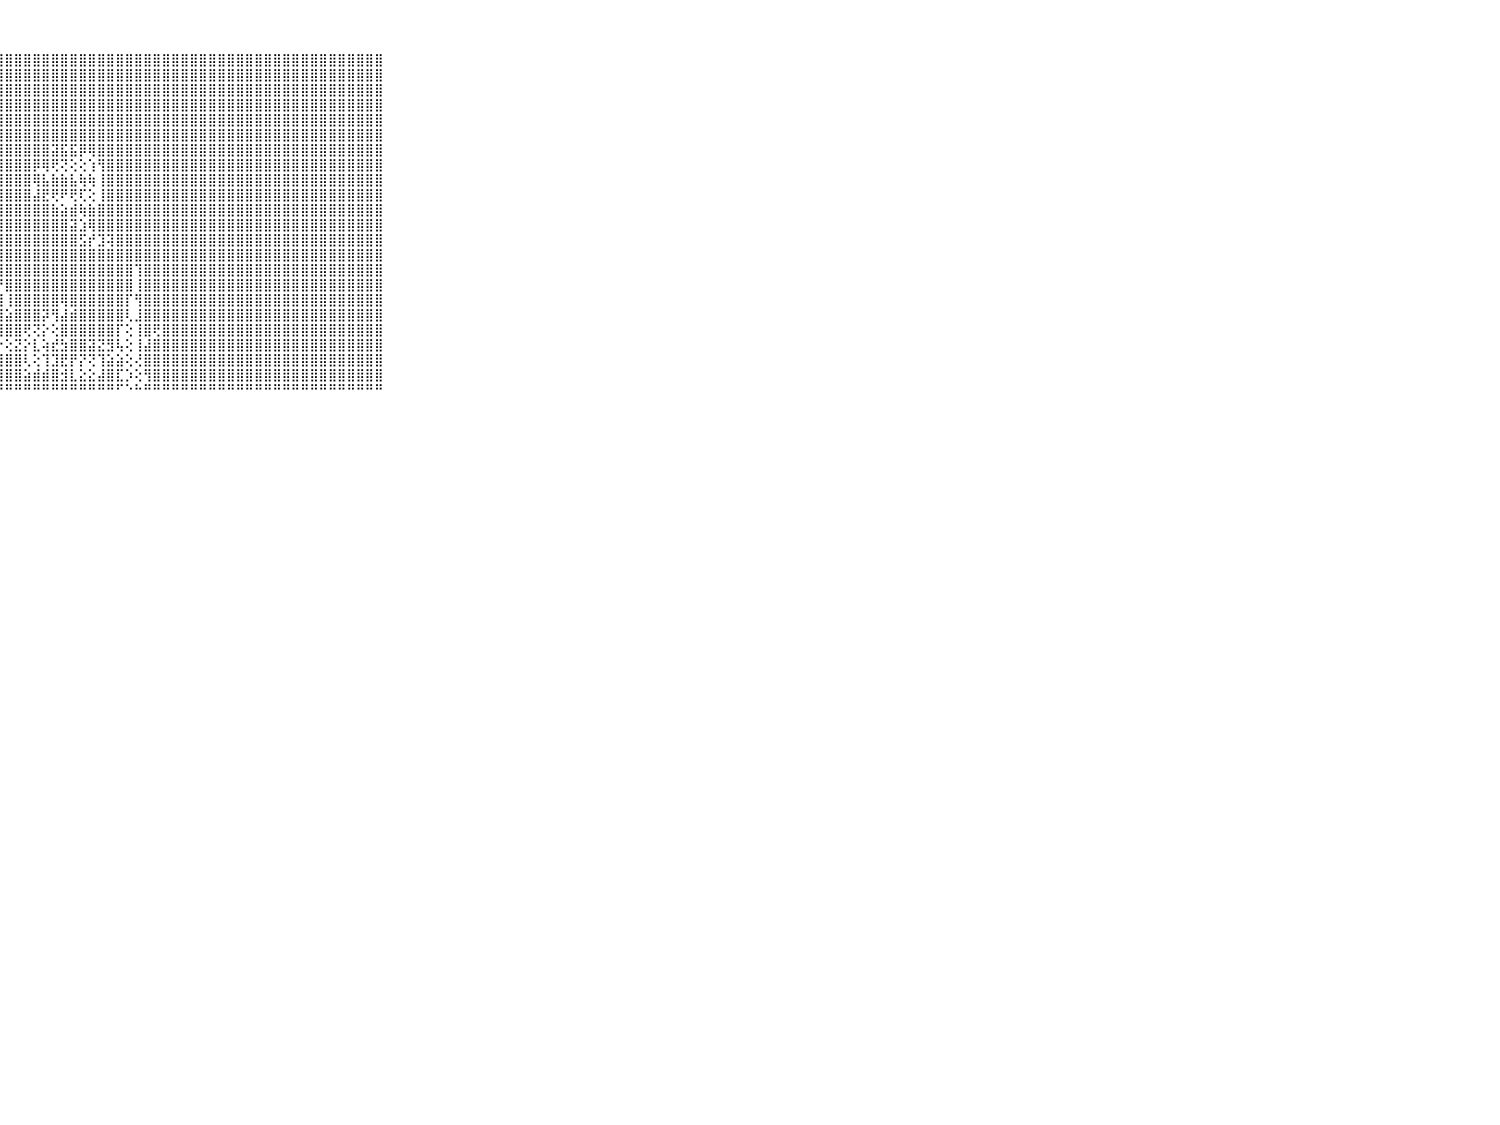

⠀⠀⠀⠀⠀⠀⠀⠀⠀⠀⠀⣿⣿⣿⣿⣿⣿⣿⣿⣿⣿⣿⣿⣿⣿⣿⣿⣿⣿⣿⣿⣿⣿⣿⣿⣿⣿⣿⣿⣿⣿⣿⣿⣿⣿⣿⣿⣿⣿⣿⣿⣿⣿⣿⣿⣿⣿⣿⣿⣿⣿⣿⣿⣿⣿⣿⣿⣿⣿⠀⠀⠀⠀⠀⠀⠀⠀⠀⠀⠀⠀
⠀⠀⠀⠀⠀⠀⠀⠀⠀⠀⠀⣿⣿⣿⣿⣿⣿⣿⣿⣿⣿⣿⣿⣿⣿⣿⣿⣿⣿⣿⣿⣿⣿⣿⣿⣿⣿⣿⣿⣿⣿⣿⣿⣿⣿⣿⣿⣿⣿⣿⣿⣿⣿⣿⣿⣿⣿⣿⣿⣿⣿⣿⣿⣿⣿⣿⣿⣿⣿⠀⠀⠀⠀⠀⠀⠀⠀⠀⠀⠀⠀
⠀⠀⠀⠀⠀⠀⠀⠀⠀⠀⠀⣿⣿⣿⣿⣿⣿⣿⣿⣿⣿⣿⣿⣿⣿⣿⣿⣿⣿⣿⣿⣿⣿⣿⣿⣿⣿⣿⣿⣿⣿⣿⣿⣿⣿⣿⣿⣿⣿⣿⣿⣿⣿⣿⣿⣿⣿⣿⣿⣿⣿⣿⣿⣿⣿⣿⣿⣿⣿⠀⠀⠀⠀⠀⠀⠀⠀⠀⠀⠀⠀
⠀⠀⠀⠀⠀⠀⠀⠀⠀⠀⠀⣽⣿⣿⣿⣿⣿⣿⣿⣿⣿⣿⣿⣿⣿⣿⣿⣿⣿⣿⣿⣿⣿⣿⣿⣿⣿⣿⣿⣿⣿⣿⣿⣿⣿⣿⣿⣿⣿⣿⣿⣿⣿⣿⣿⣿⣿⣿⣿⣿⣿⣿⣿⣿⣿⣿⣿⣿⣿⠀⠀⠀⠀⠀⠀⠀⠀⠀⠀⠀⠀
⠀⠀⠀⠀⠀⠀⠀⠀⠀⠀⠀⢺⣿⣿⣿⣿⣿⣿⣿⣿⣿⣿⣿⣿⣿⣿⣿⣿⣿⣿⣿⣿⣿⣿⣿⣿⣿⣿⣿⣿⣿⣿⣿⣿⣿⣿⣿⣿⣿⣿⣿⣿⣿⣿⣿⣿⣿⣿⣿⣿⣿⣿⣿⣿⣿⣿⣿⣿⣿⠀⠀⠀⠀⠀⠀⠀⠀⠀⠀⠀⠀
⠀⠀⠀⠀⠀⠀⠀⠀⠀⠀⠀⢺⣿⣿⣿⣿⣿⣿⣿⣿⣿⣿⣿⣿⣿⣿⣿⣿⣿⣿⣿⣿⣿⣿⣿⣿⣿⣿⣿⣿⣿⣿⣿⣿⣿⣿⣿⣿⣿⣿⣿⣿⣿⣿⣿⣿⣿⣿⣿⣿⣿⣿⣿⣿⣿⣿⣿⣿⣿⠀⠀⠀⠀⠀⠀⠀⠀⠀⠀⠀⠀
⠀⠀⠀⠀⠀⠀⠀⠀⠀⠀⠀⢸⣿⣿⣿⣿⣿⣿⣿⣿⣿⣿⣿⣿⣿⣿⣿⣿⣿⣿⣿⣿⣿⣽⣯⣯⡿⢿⣿⣿⣿⣿⣿⣿⣿⣿⣿⣿⣿⣿⣿⣿⣿⣿⣿⣿⣿⣿⣿⣿⣿⣿⣿⣿⣿⣿⣿⣿⣿⠀⠀⠀⠀⠀⠀⠀⠀⠀⠀⠀⠀
⠀⠀⠀⠀⠀⠀⠀⠀⠀⠀⠀⢸⣿⣿⣿⣿⣿⣿⣿⣿⣿⣿⣿⣿⣿⣿⣿⣿⣿⣿⣿⡿⢿⢟⢝⢕⢕⢱⢻⣿⣿⣿⣿⣿⣿⣿⣿⣿⣿⣿⣿⣿⣿⣿⣿⣿⣿⣿⣿⣿⣿⣿⣿⣿⣿⣿⣿⣿⣿⠀⠀⠀⠀⠀⠀⠀⠀⠀⠀⠀⠀
⠀⠀⠀⠀⠀⠀⠀⠀⠀⠀⠀⢸⣿⣿⣿⣿⣿⣿⣿⣿⣿⣿⣿⣿⣿⣿⣿⣿⣿⣿⣿⢿⣧⣷⣷⣧⢷⢷⢸⣿⣿⣿⣿⣿⣿⣿⣿⣿⣿⣿⣿⣿⣿⣿⣿⣿⣿⣿⣿⣿⣿⣿⣿⣿⣿⣿⣿⣿⣿⠀⠀⠀⠀⠀⠀⠀⠀⠀⠀⠀⠀
⠀⠀⠀⠀⠀⠀⠀⠀⠀⠀⠀⢸⣿⣿⣿⣿⣿⣿⣿⣿⣿⣿⣿⣿⣿⣿⣿⣿⣿⣿⣿⣼⣟⢟⠟⢟⢏⢕⢸⣿⣿⣿⣿⣿⣿⣿⣿⣿⣿⣿⣿⣿⣿⣿⣿⣿⣿⣿⣿⣿⣿⣿⣿⣿⣿⣿⣿⣿⣿⠀⠀⠀⠀⠀⠀⠀⠀⠀⠀⠀⠀
⠀⠀⠀⠀⠀⠀⠀⠀⠀⠀⠀⢸⣿⣿⣿⣿⣿⣿⣿⣿⣿⣿⣿⣿⣿⣿⣿⣿⣿⣿⣿⣿⣿⣷⣵⣾⢷⣷⣿⣿⣿⣿⣿⣿⣿⣿⣿⣿⣿⣿⣿⣿⣿⣿⣿⣿⣿⣿⣿⣿⣿⣿⣿⣿⣿⣿⣿⣿⣿⠀⠀⠀⠀⠀⠀⠀⠀⠀⠀⠀⠀
⠀⠀⠀⠀⠀⠀⠀⠀⠀⠀⠀⢸⣿⣿⣿⣿⣿⣿⣿⣿⣿⣿⣿⣿⣿⣿⣿⣿⣿⣿⣿⣿⣿⣿⣿⣽⣱⢿⣿⣿⣿⣿⣿⣿⣿⣿⣿⣿⣿⣿⣿⣿⣿⣿⣿⣿⣿⣿⣿⣿⣿⣿⣿⣿⣿⣿⣿⣿⣿⠀⠀⠀⠀⠀⠀⠀⠀⠀⠀⠀⠀
⠀⠀⠀⠀⠀⠀⠀⠀⠀⠀⠀⢸⣿⣿⣿⣿⣿⣿⣿⣿⣿⣿⣿⣿⣿⣿⣿⣿⣿⣿⣿⣿⣿⣿⣿⣿⣫⡞⣹⢽⣿⣿⣿⣿⣿⣿⣿⣿⣿⣿⣿⣿⣿⣿⣿⣿⣿⣿⣿⣿⣿⣿⣿⣿⣿⣿⣿⣿⣿⠀⠀⠀⠀⠀⠀⠀⠀⠀⠀⠀⠀
⠀⠀⠀⠀⠀⠀⠀⠀⠀⠀⠀⢸⣿⣿⣿⣿⣿⣿⣿⣿⣿⣿⣿⣿⣿⣿⣿⣿⣿⣿⣿⣿⣿⣿⣿⣿⣿⣿⣿⣿⣿⣿⣿⣿⣿⣿⣿⣿⣿⣿⣿⣿⣿⣿⣿⣿⣿⣿⣿⣿⣿⣿⣿⣿⣿⣿⣿⣿⣿⠀⠀⠀⠀⠀⠀⠀⠀⠀⠀⠀⠀
⠀⠀⠀⠀⠀⠀⠀⠀⠀⠀⠀⢸⣿⣿⣿⣿⣿⣿⣿⣿⣿⣿⣿⣿⣿⣿⣿⣿⣿⣿⣿⣿⣿⣿⣿⣿⣿⣿⣿⣿⣿⣿⢹⣿⣿⣿⣿⣿⣿⣿⣿⣿⣿⣿⣿⣿⣿⣿⣿⣿⣿⣿⣿⣿⣿⣿⣿⣿⣿⠀⠀⠀⠀⠀⠀⠀⠀⠀⠀⠀⠀
⠀⠀⠀⠀⠀⠀⠀⠀⠀⠀⠀⢸⣿⣿⣿⣿⣿⣿⣿⣿⣿⣿⣿⣿⣿⣿⢷⡟⣿⣿⣿⣿⣿⣿⣿⣿⣿⣿⣿⣿⣿⣿⢸⣿⣿⣿⣿⣿⣿⣿⣿⣿⣿⣿⣿⣿⣿⣿⣿⣿⣿⣿⣿⣿⣿⣿⣿⣿⣿⠀⠀⠀⠀⠀⠀⠀⠀⠀⠀⠀⠀
⠀⠀⠀⠀⠀⠀⠀⠀⠀⠀⠀⢸⣿⣿⣿⣿⣿⣿⣿⣿⣿⣿⣿⣿⣿⣿⣿⣿⢸⣿⣿⣿⣿⣿⢿⣿⣿⣿⣿⣿⣿⡏⢻⣿⣿⣿⣿⣿⣿⣿⣿⣿⣿⣿⣿⣿⣿⣿⣿⣿⣿⣿⣿⣿⣿⣿⣿⣿⣿⠀⠀⠀⠀⠀⠀⠀⠀⠀⠀⠀⠀
⠀⠀⠀⠀⠀⠀⠀⠀⠀⠀⠀⢸⣿⣿⣿⣿⣿⣿⣿⣿⣿⣿⣿⣿⣿⡿⣏⣹⣵⣿⣿⣿⡽⢻⣼⣾⣿⣿⣿⣿⣿⢇⣸⣿⣿⣿⣿⣿⣿⣿⣿⣿⣿⣿⣿⣿⣿⣿⣿⣿⣿⣿⣿⣿⣿⣿⣿⣿⣿⠀⠀⠀⠀⠀⠀⠀⠀⠀⠀⠀⠀
⠀⠀⠀⠀⠀⠀⠀⠀⠀⠀⠀⢸⣿⣿⣿⣿⣿⣿⣿⣿⣿⣿⣿⣿⣿⣿⣿⢿⣿⣿⢟⢝⡕⢕⣿⣿⣿⣿⣿⣿⡏⢕⢸⣿⢟⣿⣿⣿⣿⣿⣿⣿⣿⣿⣿⣿⣿⣿⣿⣿⣿⣿⣿⣿⣿⣿⣿⣿⣿⠀⠀⠀⠀⠀⠀⠀⠀⠀⠀⠀⠀
⠀⠀⠀⠀⠀⠀⠀⠀⠀⠀⠀⢸⣿⣿⣿⣿⣿⣿⣿⣿⣿⣿⣿⣿⣿⣿⣿⡕⢕⣝⡕⣇⢵⣞⣳⣿⣿⣽⣝⣻⢧⢕⢸⣼⣿⣿⣿⣿⣿⣿⣿⣿⣿⣿⣿⣿⣿⣿⣿⣿⣿⣿⣿⣿⣿⣿⣿⣿⣿⠀⠀⠀⠀⠀⠀⠀⠀⠀⠀⠀⠀
⠀⠀⠀⠀⠀⠀⠀⠀⠀⠀⠀⢸⣿⣿⣿⣿⣿⣿⣿⣿⣿⣿⣿⣿⣿⣿⣿⣿⣿⣿⢇⢕⢹⣹⣟⡟⡝⢝⢹⣵⣵⢕⢜⣿⣿⣿⣿⣿⣿⣿⣿⣿⣿⣿⣿⣿⣿⣿⣿⣿⣿⣿⣿⣿⣿⣿⣿⣿⣿⠀⠀⠀⠀⠀⠀⠀⠀⠀⠀⠀⠀
⠀⠀⠀⠀⠀⠀⠀⠀⠀⠀⠀⢸⣿⣿⣿⣿⣿⣿⣿⣿⣿⣿⣿⣿⣿⣿⣿⣿⣿⣿⣵⣾⣾⣿⣺⣇⣕⣕⣼⣿⣏⡱⢕⢻⣿⣿⣿⣿⣿⣿⣿⣿⣿⣿⣿⣿⣿⣿⣿⣿⣿⣿⣿⣿⣿⣿⣿⣿⣿⠀⠀⠀⠀⠀⠀⠀⠀⠀⠀⠀⠀
⠀⠀⠀⠀⠀⠀⠀⠀⠀⠀⠀⠘⠛⠛⠛⠛⠛⠛⠛⠛⠛⠛⠛⠛⠛⠛⠛⠛⠛⠛⠛⠛⠛⠛⠛⠛⠛⠛⠛⠛⠋⠑⠓⠛⠛⠛⠛⠛⠛⠛⠛⠛⠛⠛⠛⠛⠛⠛⠛⠛⠛⠛⠛⠛⠛⠛⠛⠛⠛⠀⠀⠀⠀⠀⠀⠀⠀⠀⠀⠀⠀